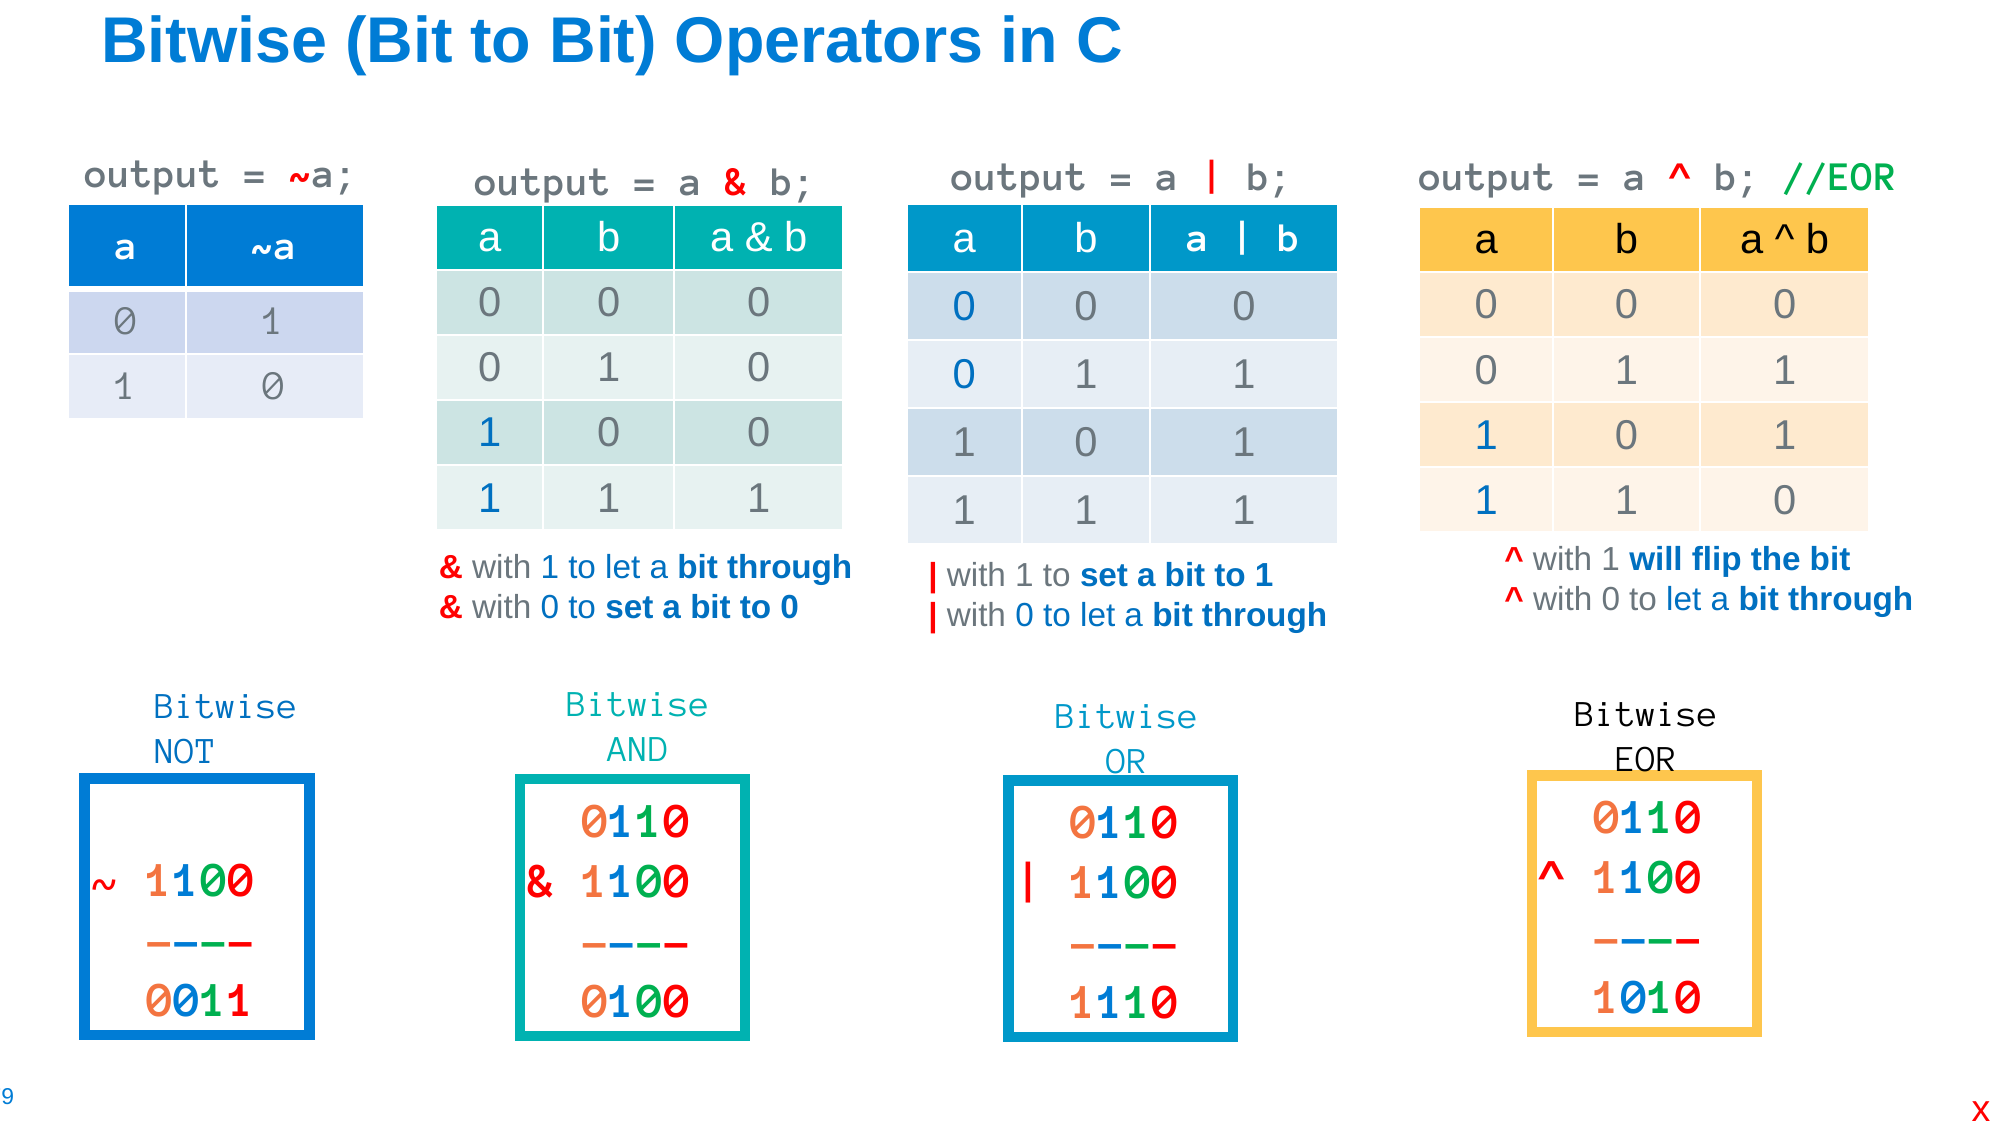

# Bitwise (Bit to Bit) Operators in C
output = ~a;
output = a | b;
output = a ^ b; //EOR
output = a & b;
| a | ~a |
| --- | --- |
| 0 | 1 |
| 1 | 0 |
| a | b | a | b |
| --- | --- | --- |
| 0 | 0 | 0 |
| 0 | 1 | 1 |
| 1 | 0 | 1 |
| 1 | 1 | 1 |
| a | b | a & b |
| --- | --- | --- |
| 0 | 0 | 0 |
| 0 | 1 | 0 |
| 1 | 0 | 0 |
| 1 | 1 | 1 |
| a | b | a ^ b |
| --- | --- | --- |
| 0 | 0 | 0 |
| 0 | 1 | 1 |
| 1 | 0 | 1 |
| 1 | 1 | 0 |
^ with 1 will flip the bit
^ with 0 to let a bit through
& with 1 to let a bit through
& with 0 to set a bit to 0
| with 1 to set a bit to 1
| with 0 to let a bit through
Bitwise
AND
  0110
& 1100
  ----
  0100
Bitwise
NOT

~ 1100
  ----
  0011
Bitwise
EOR
  0110
^ 1100
  ----
  1010
Bitwise
OR
  0110
| 1100
  ----
  1110
x